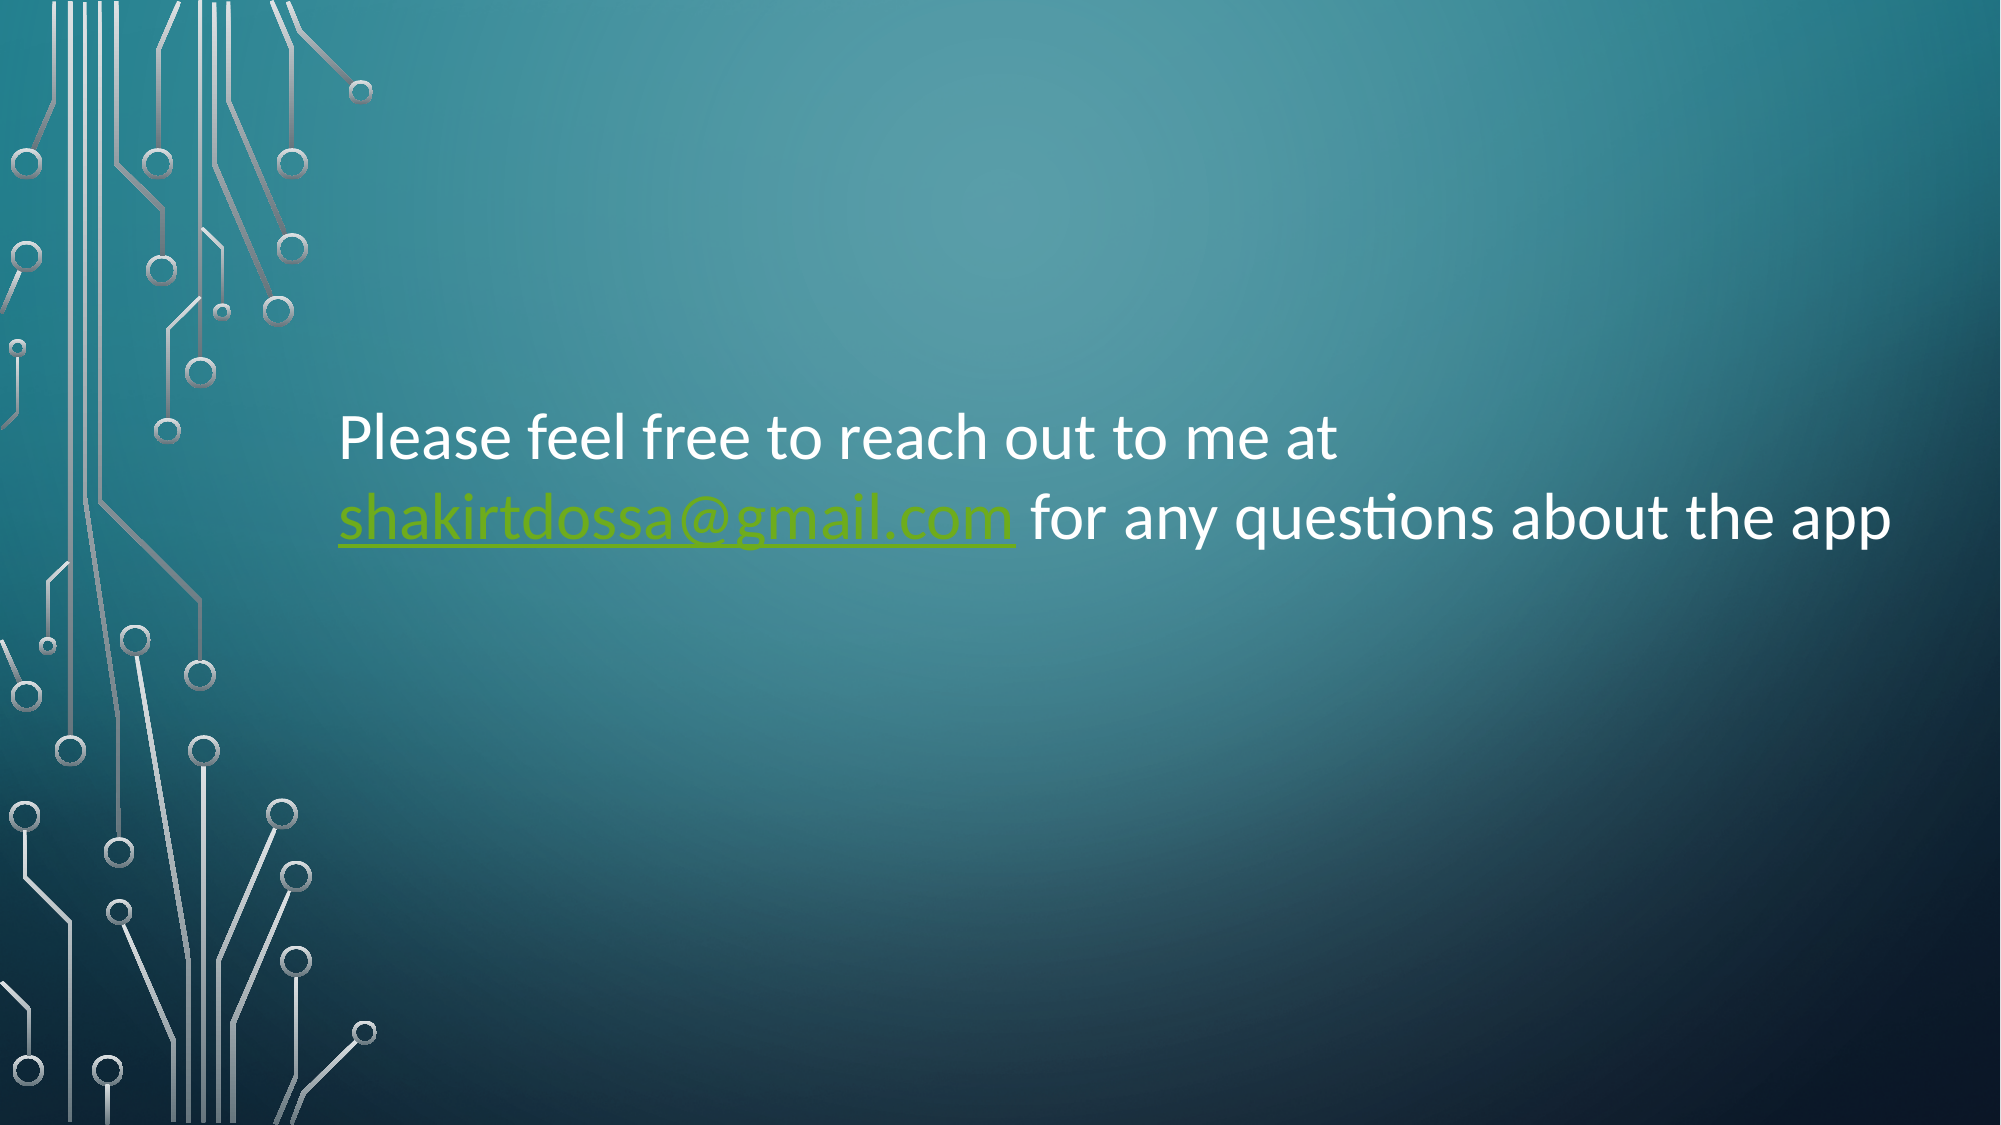

Please feel free to reach out to me at shakirtdossa@gmail.com for any questions about the app